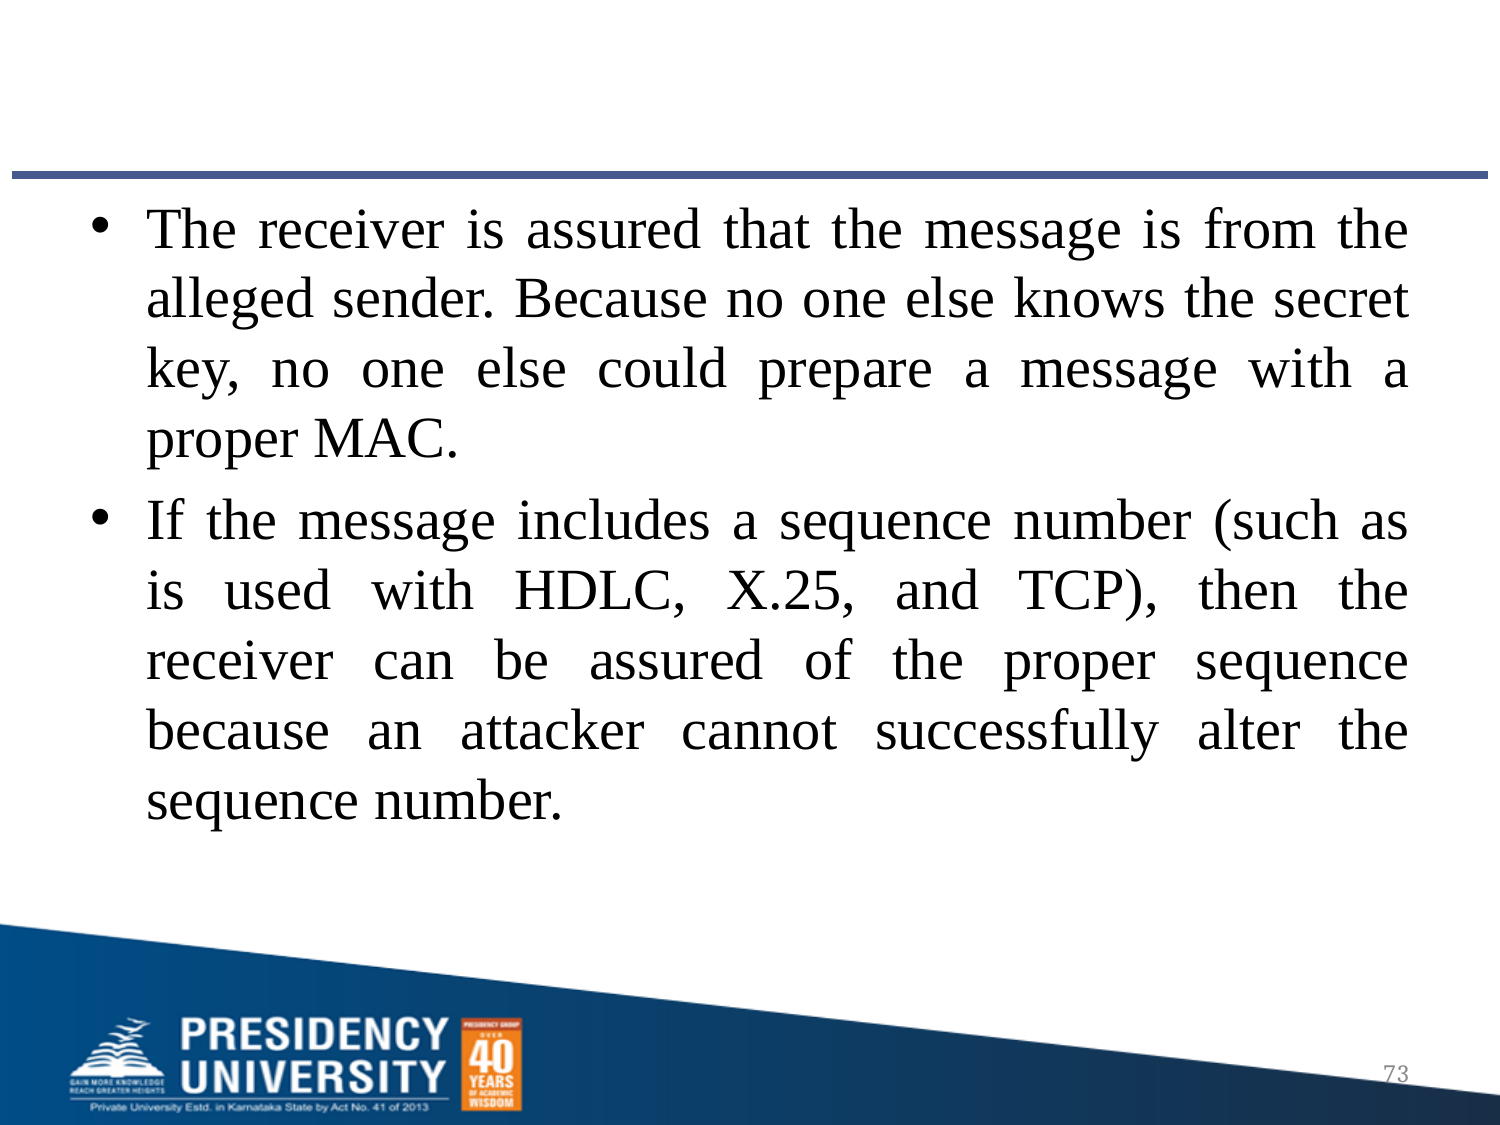

#
The receiver is assured that the message is from the alleged sender. Because no one else knows the secret key, no one else could prepare a message with a proper MAC.
If the message includes a sequence number (such as is used with HDLC, X.25, and TCP), then the receiver can be assured of the proper sequence because an attacker cannot successfully alter the sequence number.
73